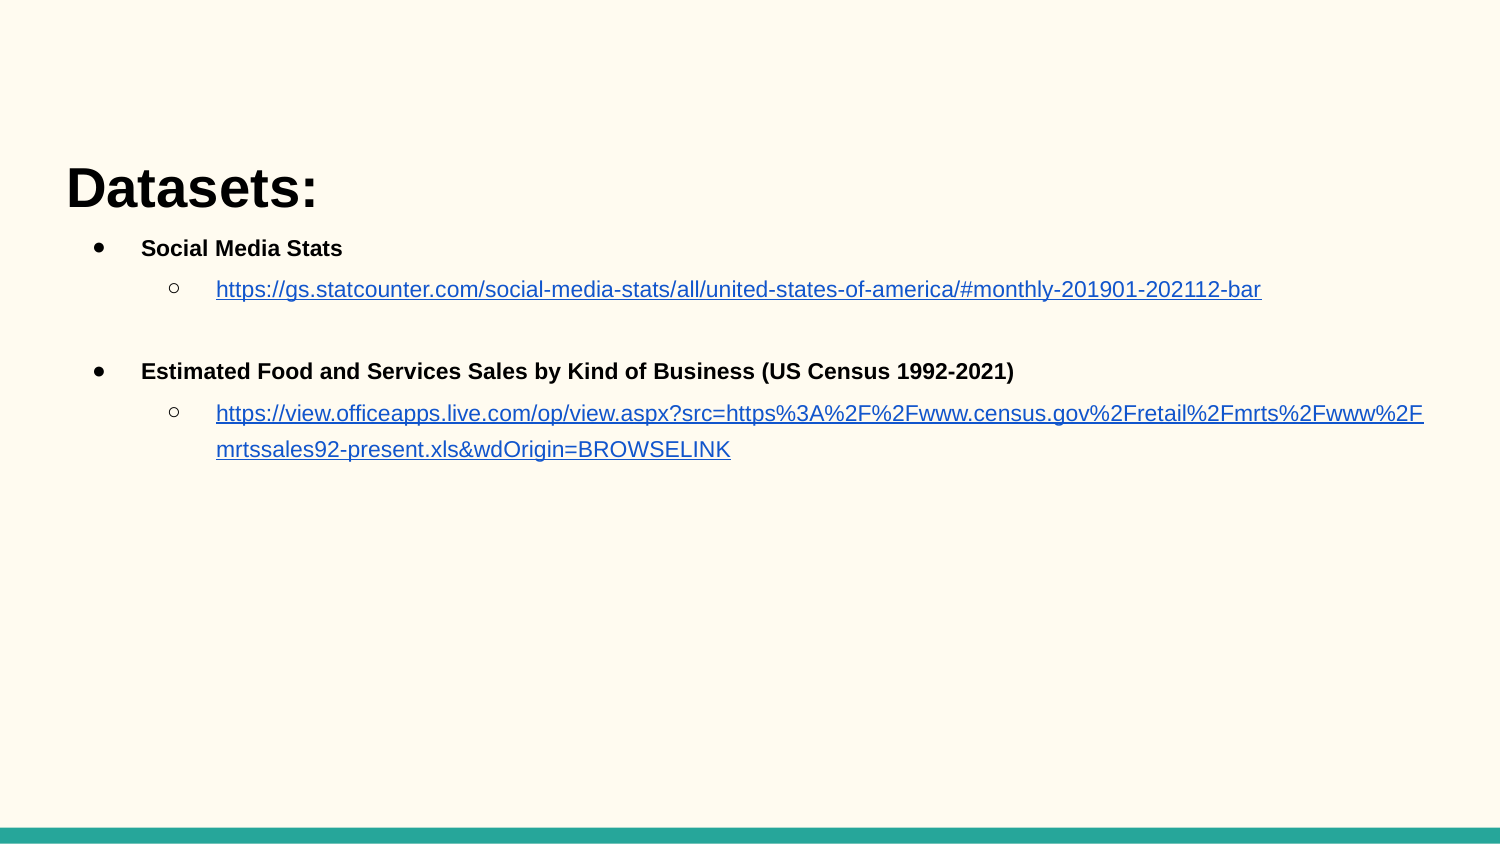

Datasets:
Social Media Stats
https://gs.statcounter.com/social-media-stats/all/united-states-of-america/#monthly-201901-202112-bar

Estimated Food and Services Sales by Kind of Business (US Census 1992-2021)
https://view.officeapps.live.com/op/view.aspx?src=https%3A%2F%2Fwww.census.gov%2Fretail%2Fmrts%2Fwww%2Fmrtssales92-present.xls&wdOrigin=BROWSELINK